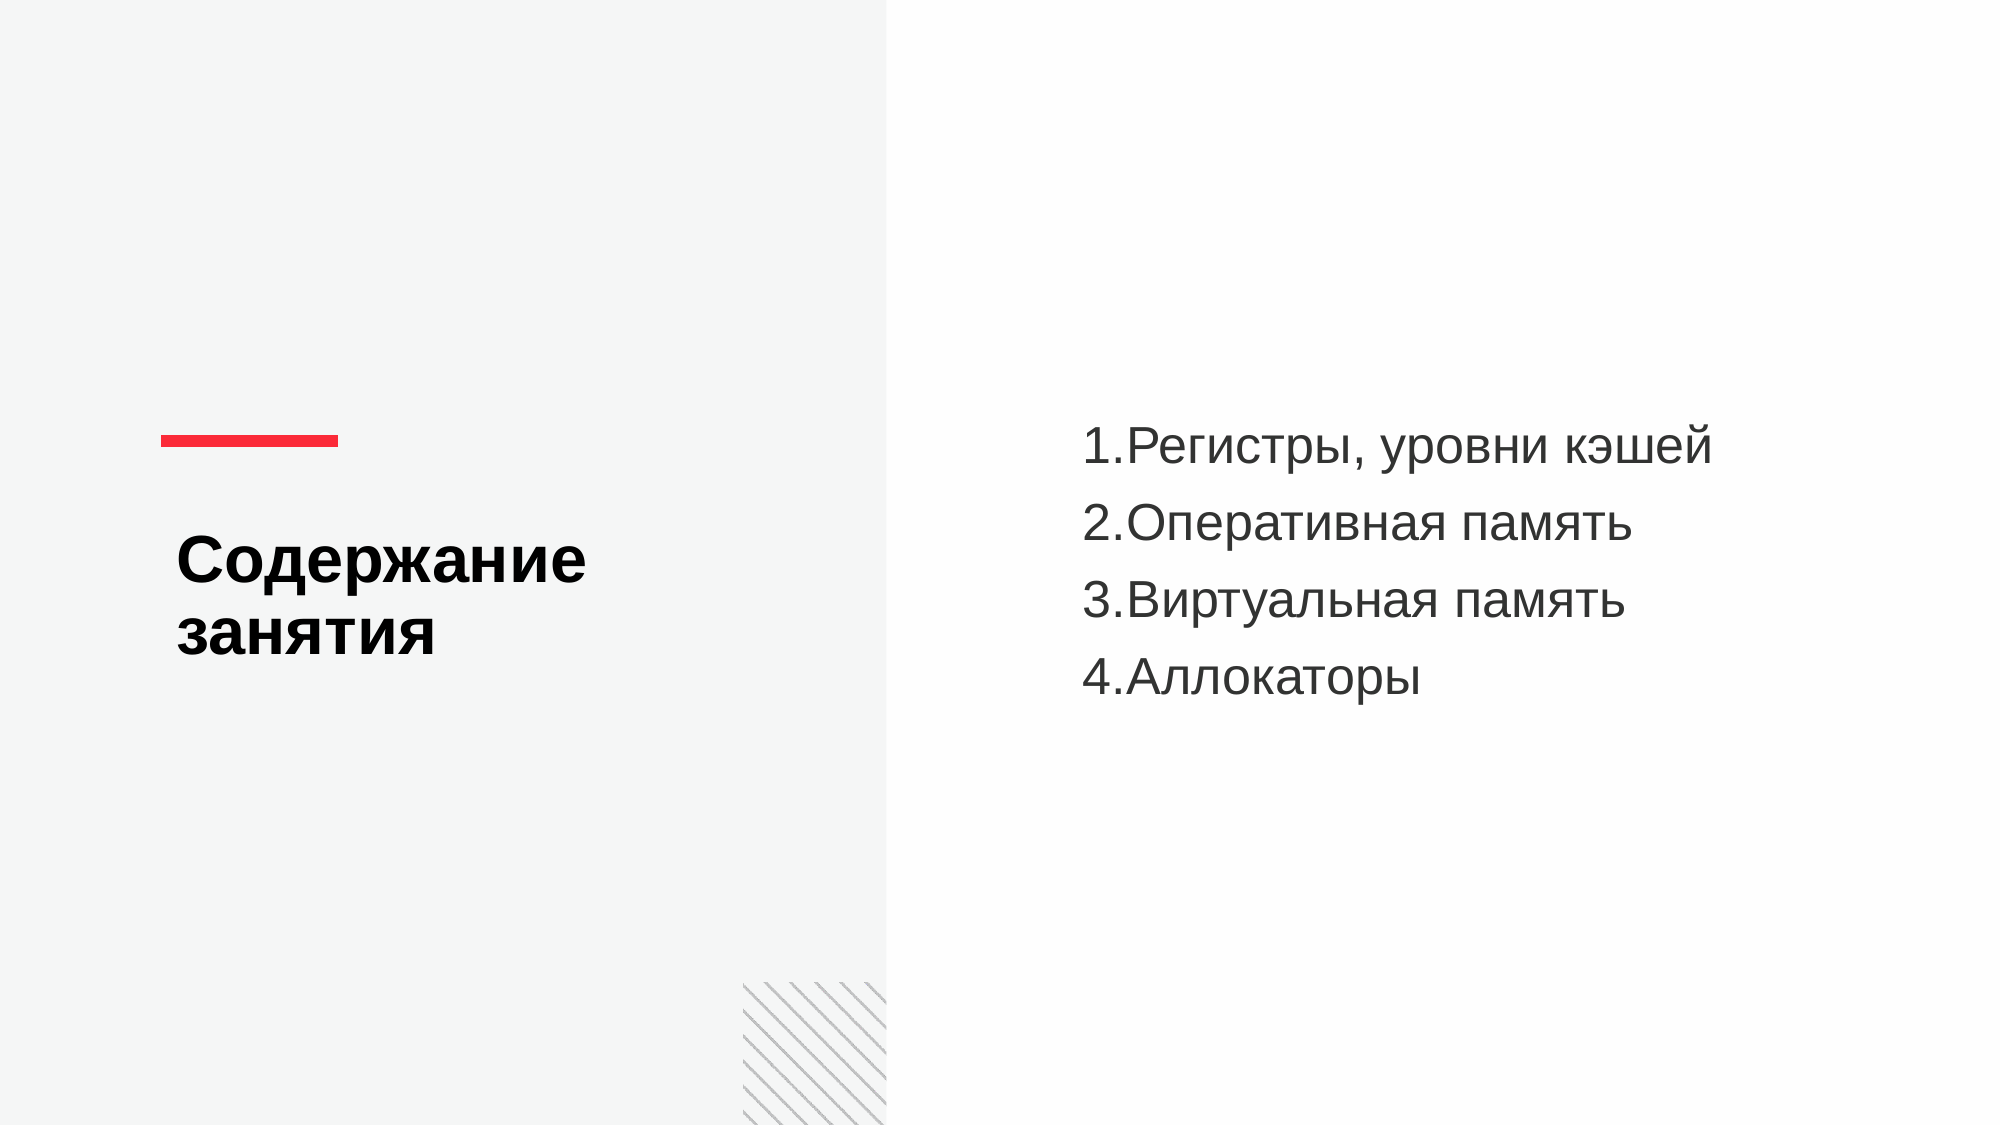

Регистры, уровни кэшей
Оперативная память
Виртуальная память
Аллокаторы
Содержание занятия